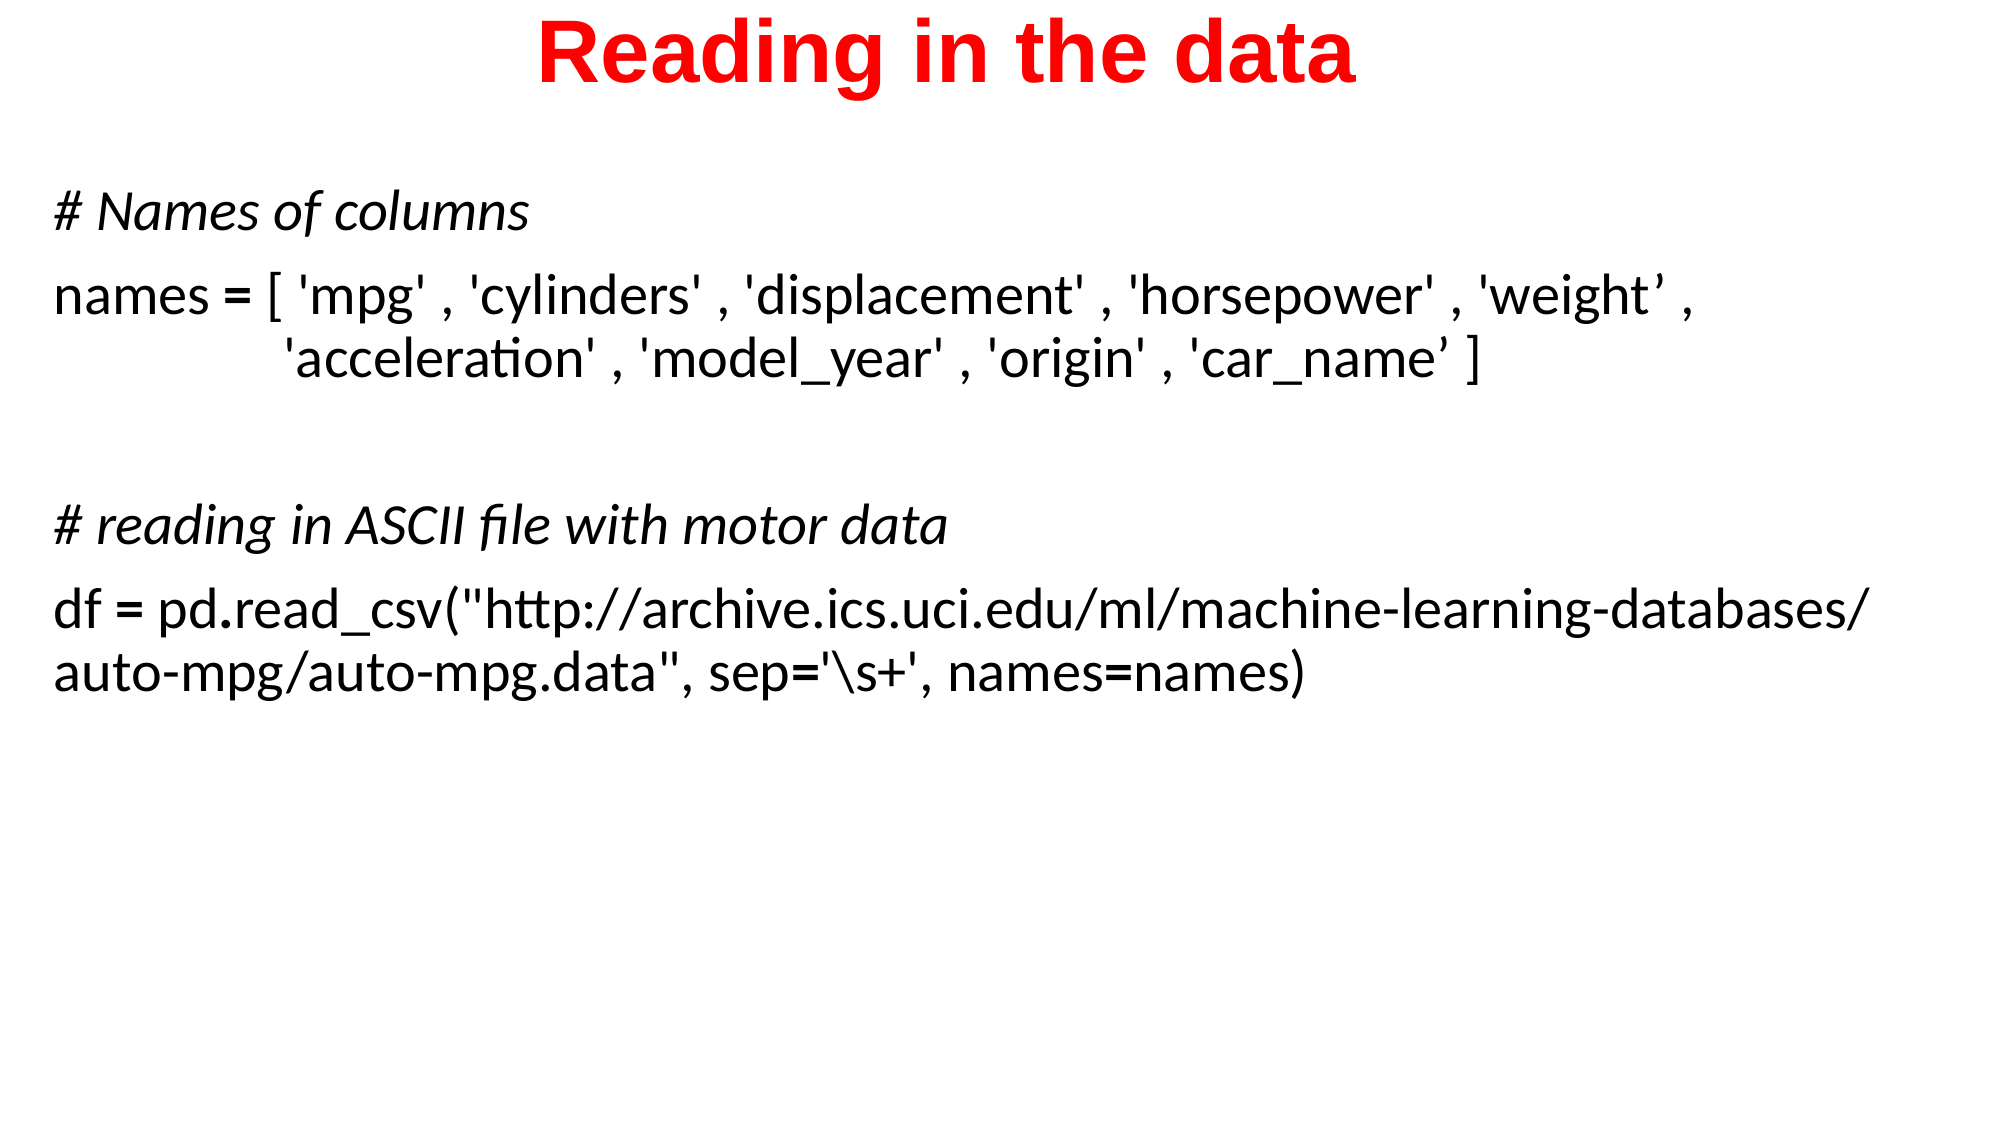

# Reading in the data
# Names of columns
names = [ 'mpg' , 'cylinders' , 'displacement' , 'horsepower' , 'weight’ , 		      'acceleration' , 'model_year' , 'origin' , 'car_name’ ]

# reading in ASCII file with motor data
df = pd.read_csv("http://archive.ics.uci.edu/ml/machine-learning-databases/auto-mpg/auto-mpg.data", sep='\s+', names=names)